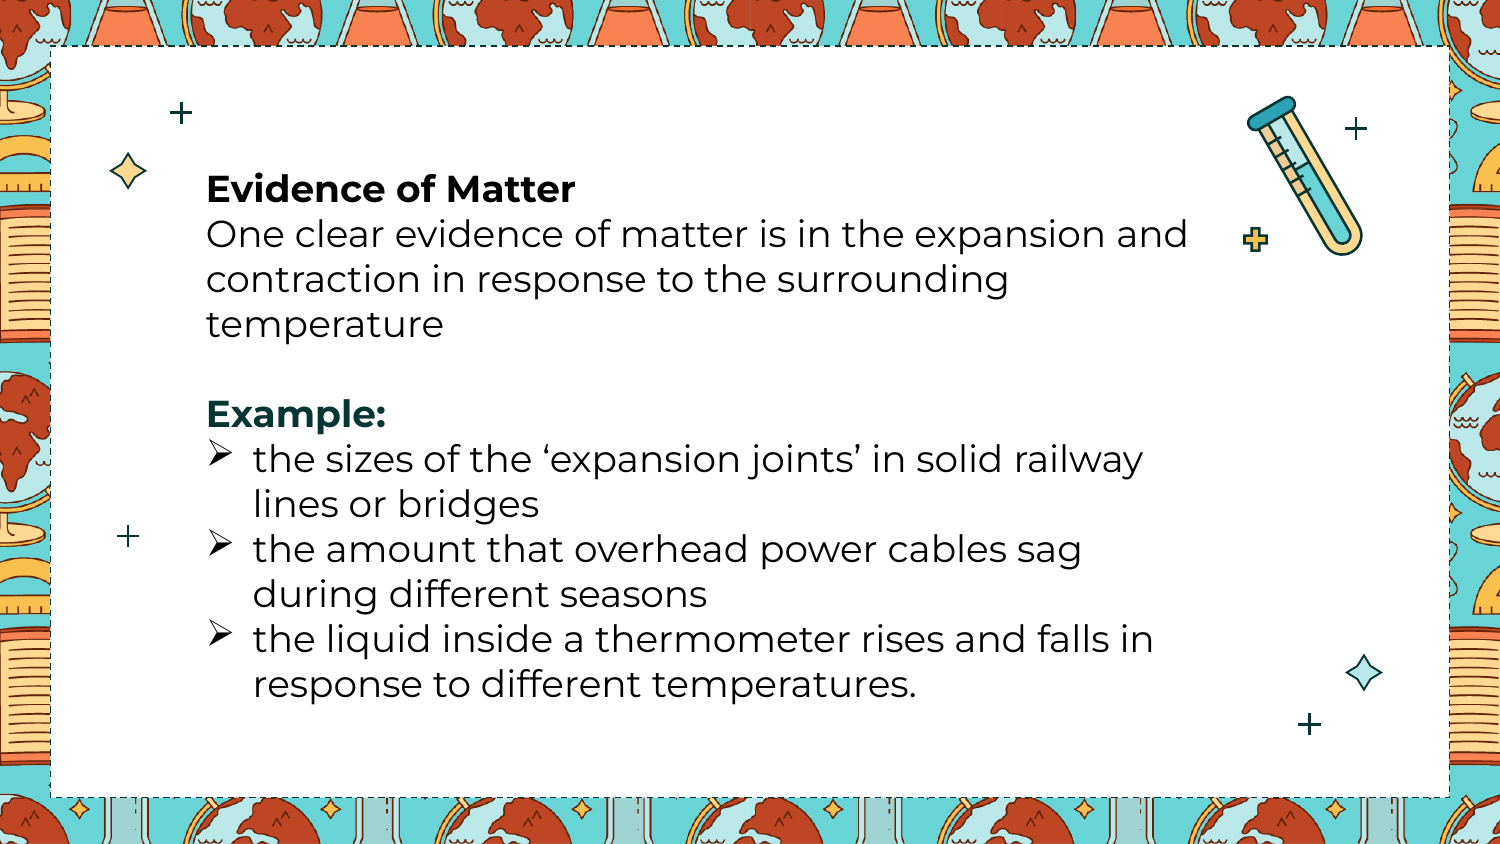

Evidence of Matter
One clear evidence of matter is in the expansion and contraction in response to the surrounding temperature

Example:
the sizes of the ‘expansion joints’ in solid railway lines or bridges
the amount that overhead power cables sag during different seasons
the liquid inside a thermometer rises and falls in response to different temperatures.